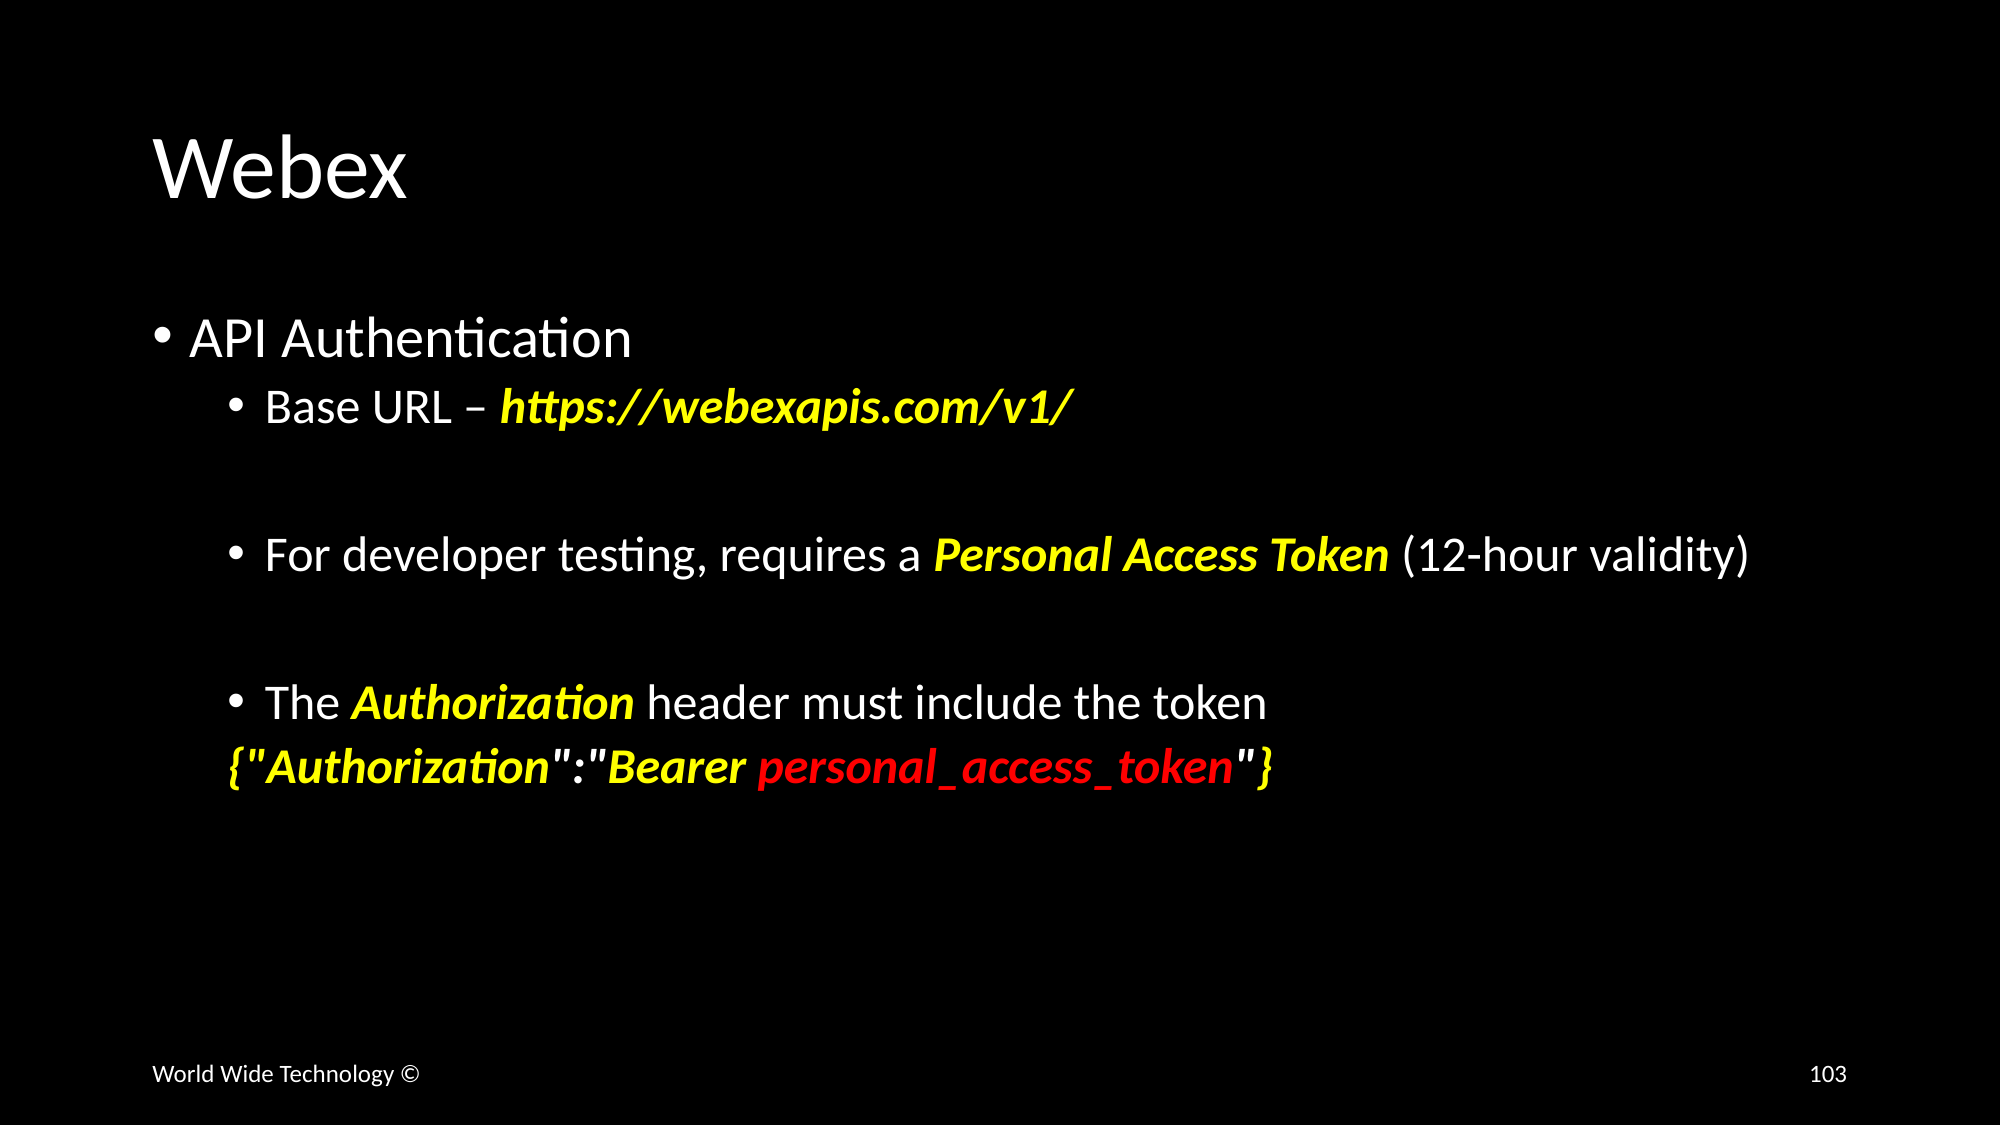

# Webex
API Authentication
Base URL – https://webexapis.com/v1/

For developer testing, requires a Personal Access Token (12-hour validity)

The Authorization header must include the token
{"Authorization":"Bearer personal_access_token"}
World Wide Technology ©
103